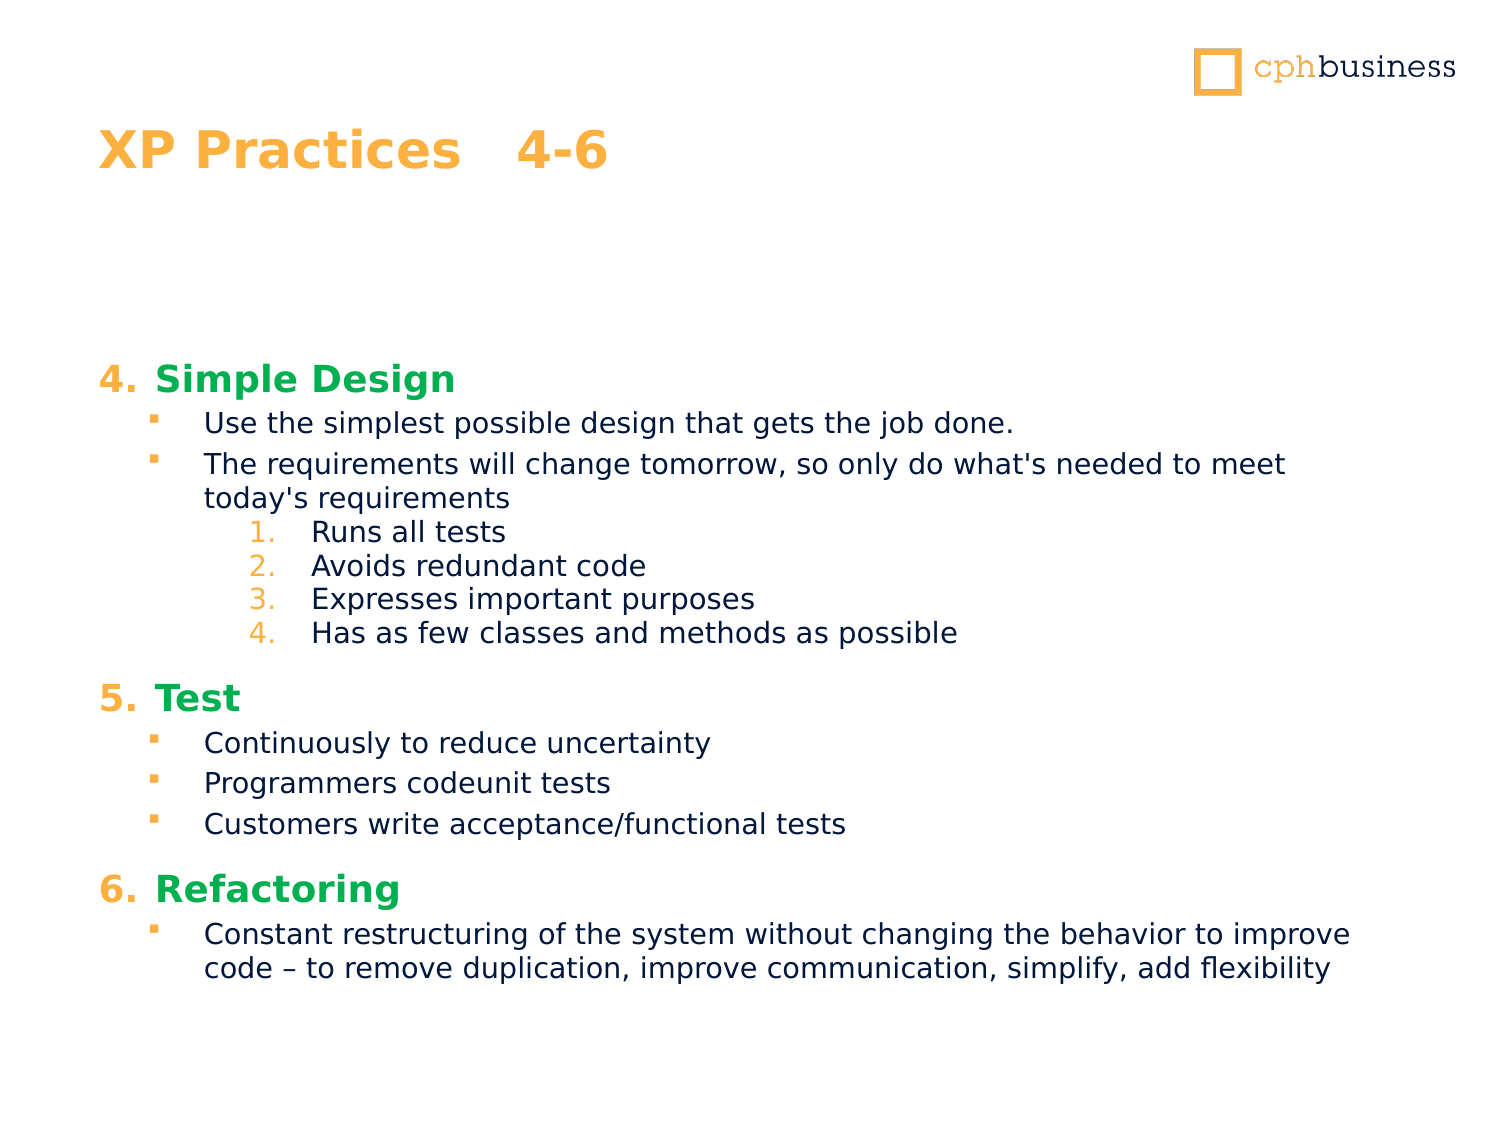

XP Practices   4-6
Simple Design
Use the simplest possible design that gets the job done.
The requirements will change tomorrow, so only do what's needed to meet today's requirements
Runs all tests
Avoids redundant code
Expresses important purposes
Has as few classes and methods as possible
Test
Continuously to reduce uncertainty
Programmers codeunit tests
Customers write acceptance/functional tests
Refactoring
Constant restructuring of the system without changing the behavior to improve code – to remove duplication, improve communication, simplify, add flexibility